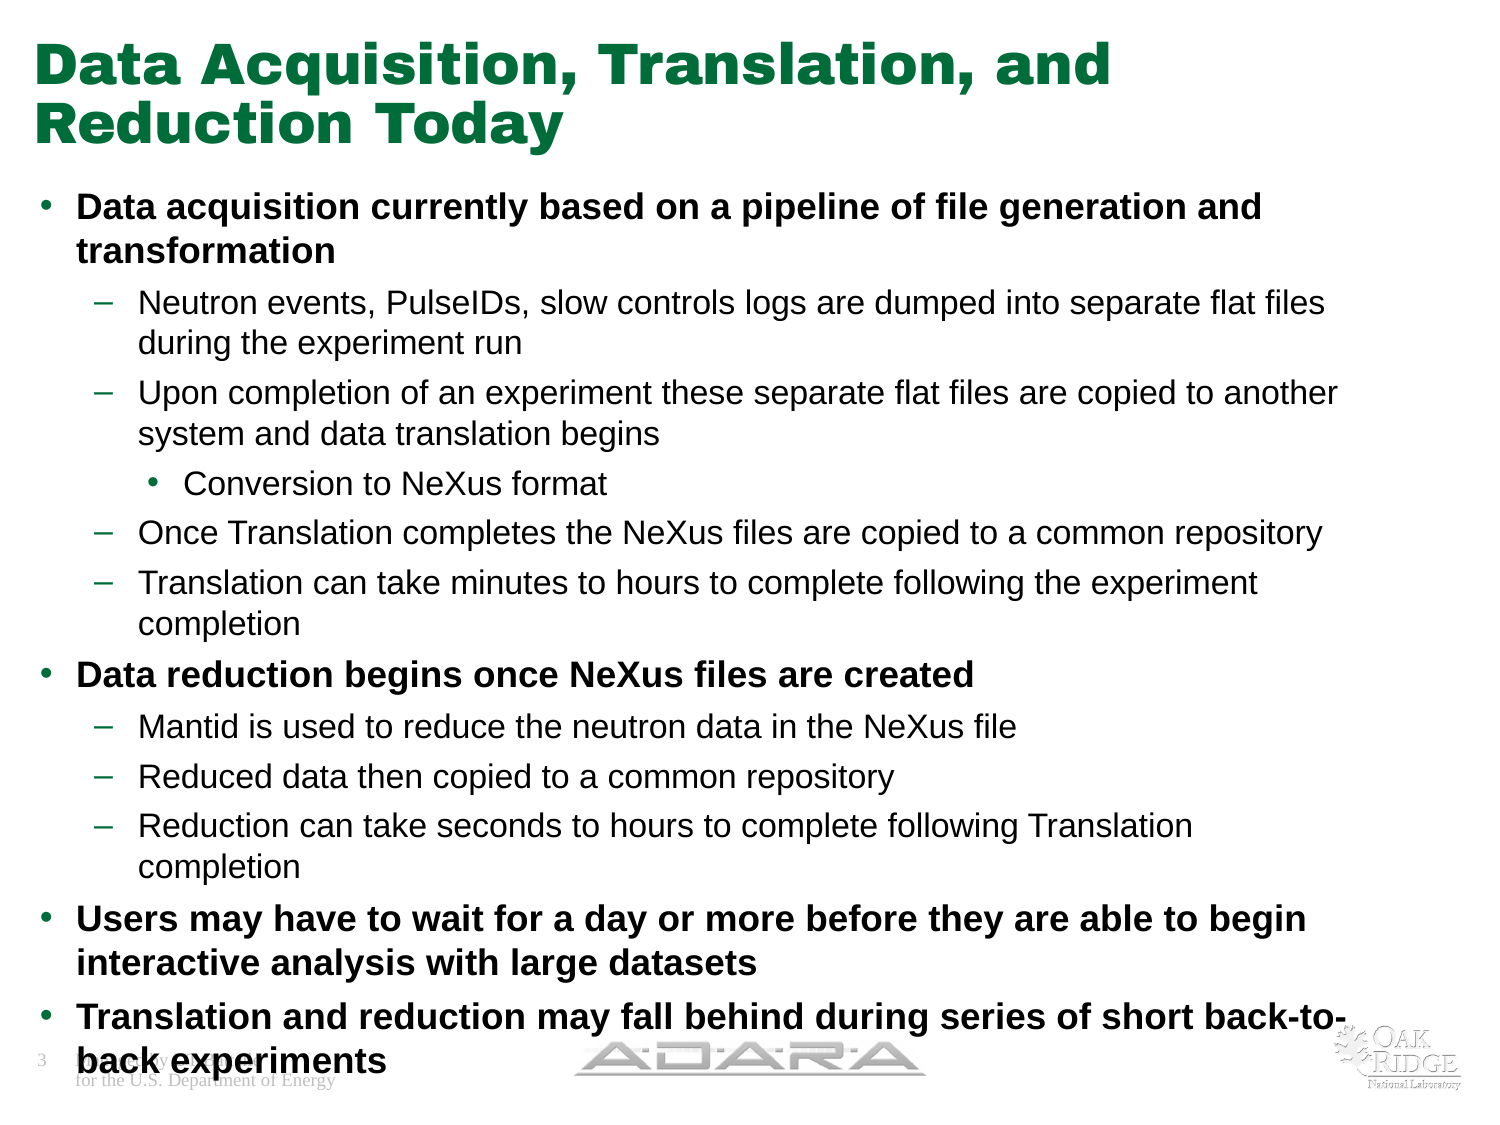

# Data Acquisition, Translation, and Reduction Today
Data acquisition currently based on a pipeline of file generation and transformation
Neutron events, PulseIDs, slow controls logs are dumped into separate flat files during the experiment run
Upon completion of an experiment these separate flat files are copied to another system and data translation begins
Conversion to NeXus format
Once Translation completes the NeXus files are copied to a common repository
Translation can take minutes to hours to complete following the experiment completion
Data reduction begins once NeXus files are created
Mantid is used to reduce the neutron data in the NeXus file
Reduced data then copied to a common repository
Reduction can take seconds to hours to complete following Translation completion
Users may have to wait for a day or more before they are able to begin interactive analysis with large datasets
Translation and reduction may fall behind during series of short back-to-back experiments